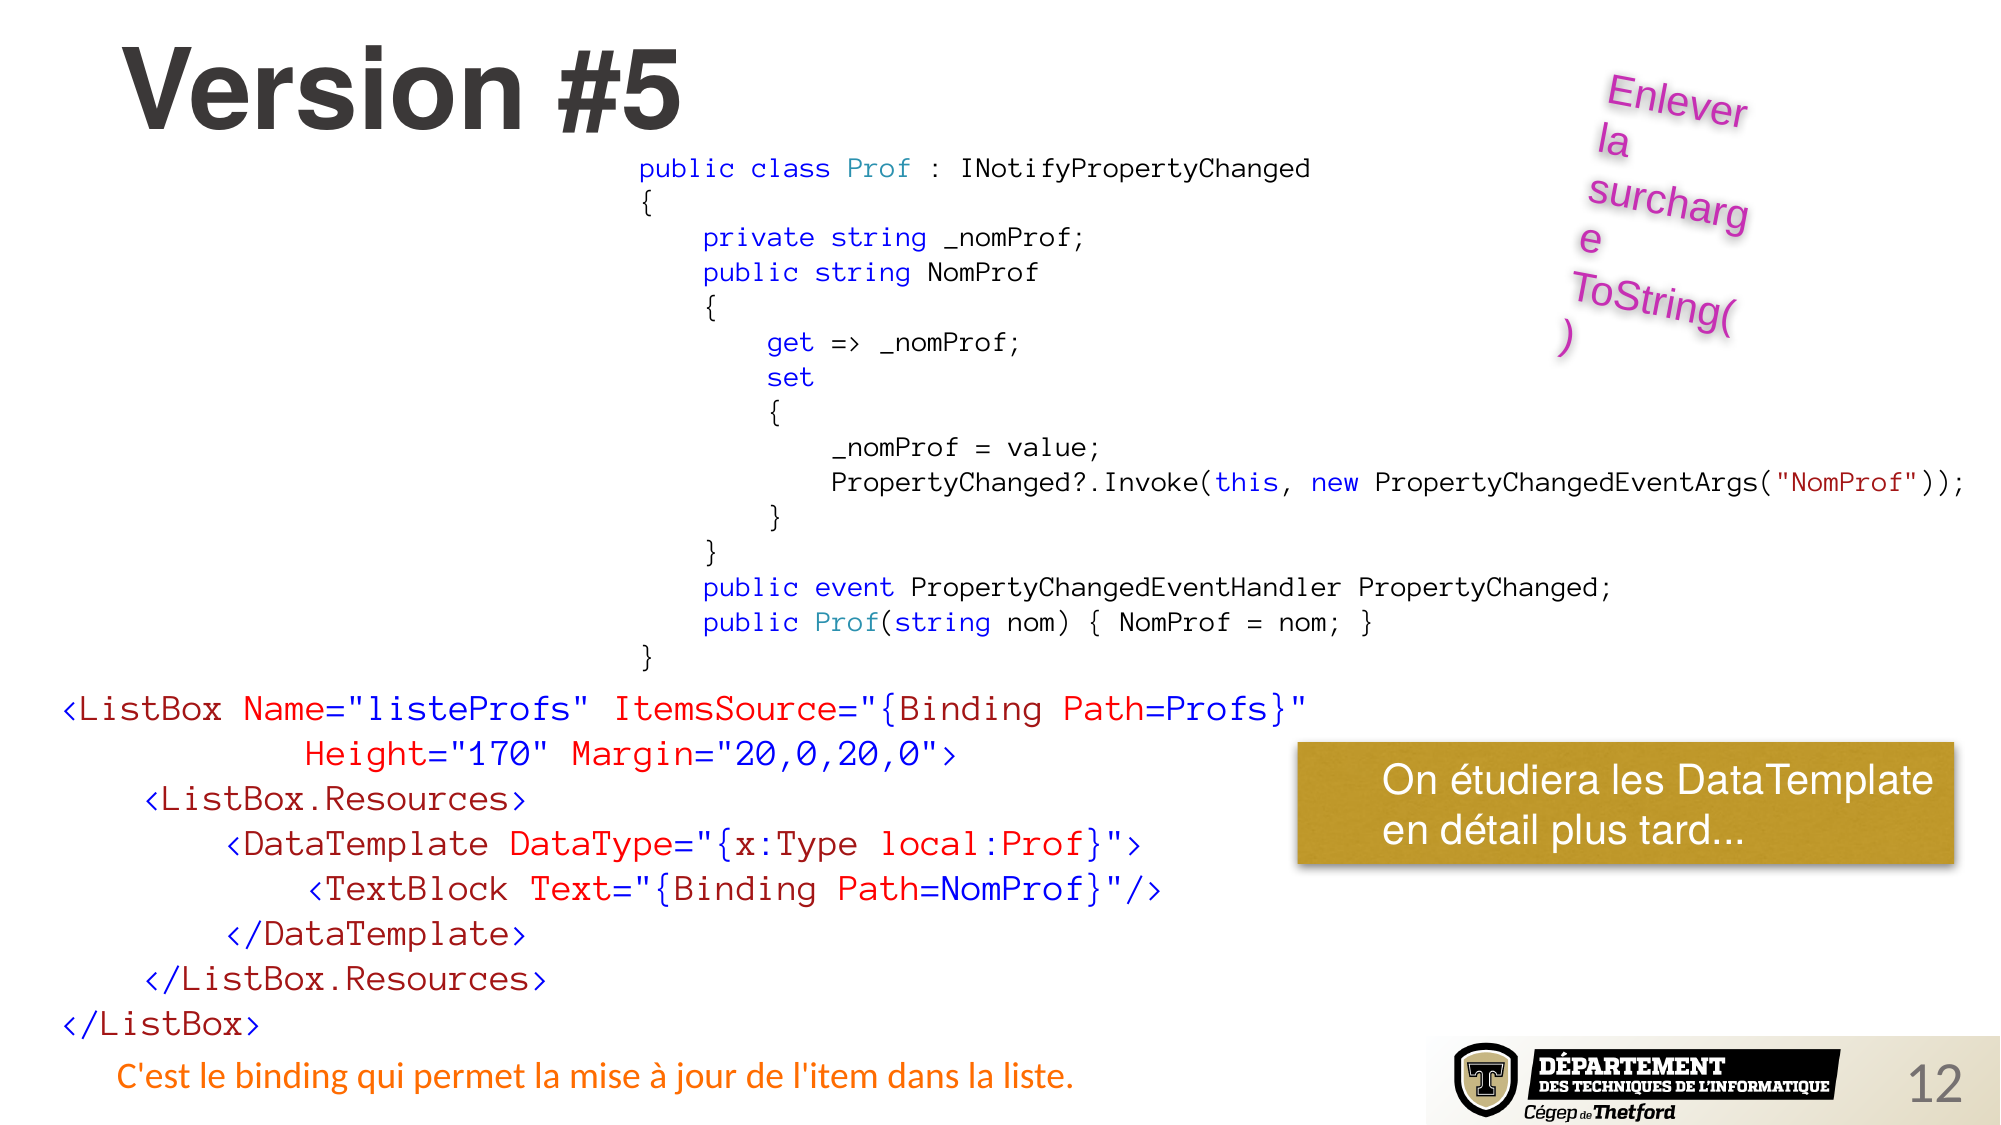

Version #5
public class Prof : INotifyPropertyChanged
{
    private string _nomProf;
    public string NomProf
    {
        get => _nomProf;
        set
        {
            _nomProf = value;
            PropertyChanged?.Invoke(this, new PropertyChangedEventArgs("NomProf"));
        }
    }
    public event PropertyChangedEventHandler PropertyChanged;
    public Prof(string nom) { NomProf = nom; }
}
Enlever la
surcharge
ToString()
<ListBox Name="listeProfs" ItemsSource="{Binding Path=Profs}"
            Height="170" Margin="20,0,20,0">
    <ListBox.Resources>
        <DataTemplate DataType="{x:Type local:Prof}">
            <TextBlock Text="{Binding Path=NomProf}"/>
        </DataTemplate>
    </ListBox.Resources>
</ListBox>
On étudiera les DataTemplate en détail plus tard...
C'est le binding qui permet la mise à jour de l'item dans la liste.